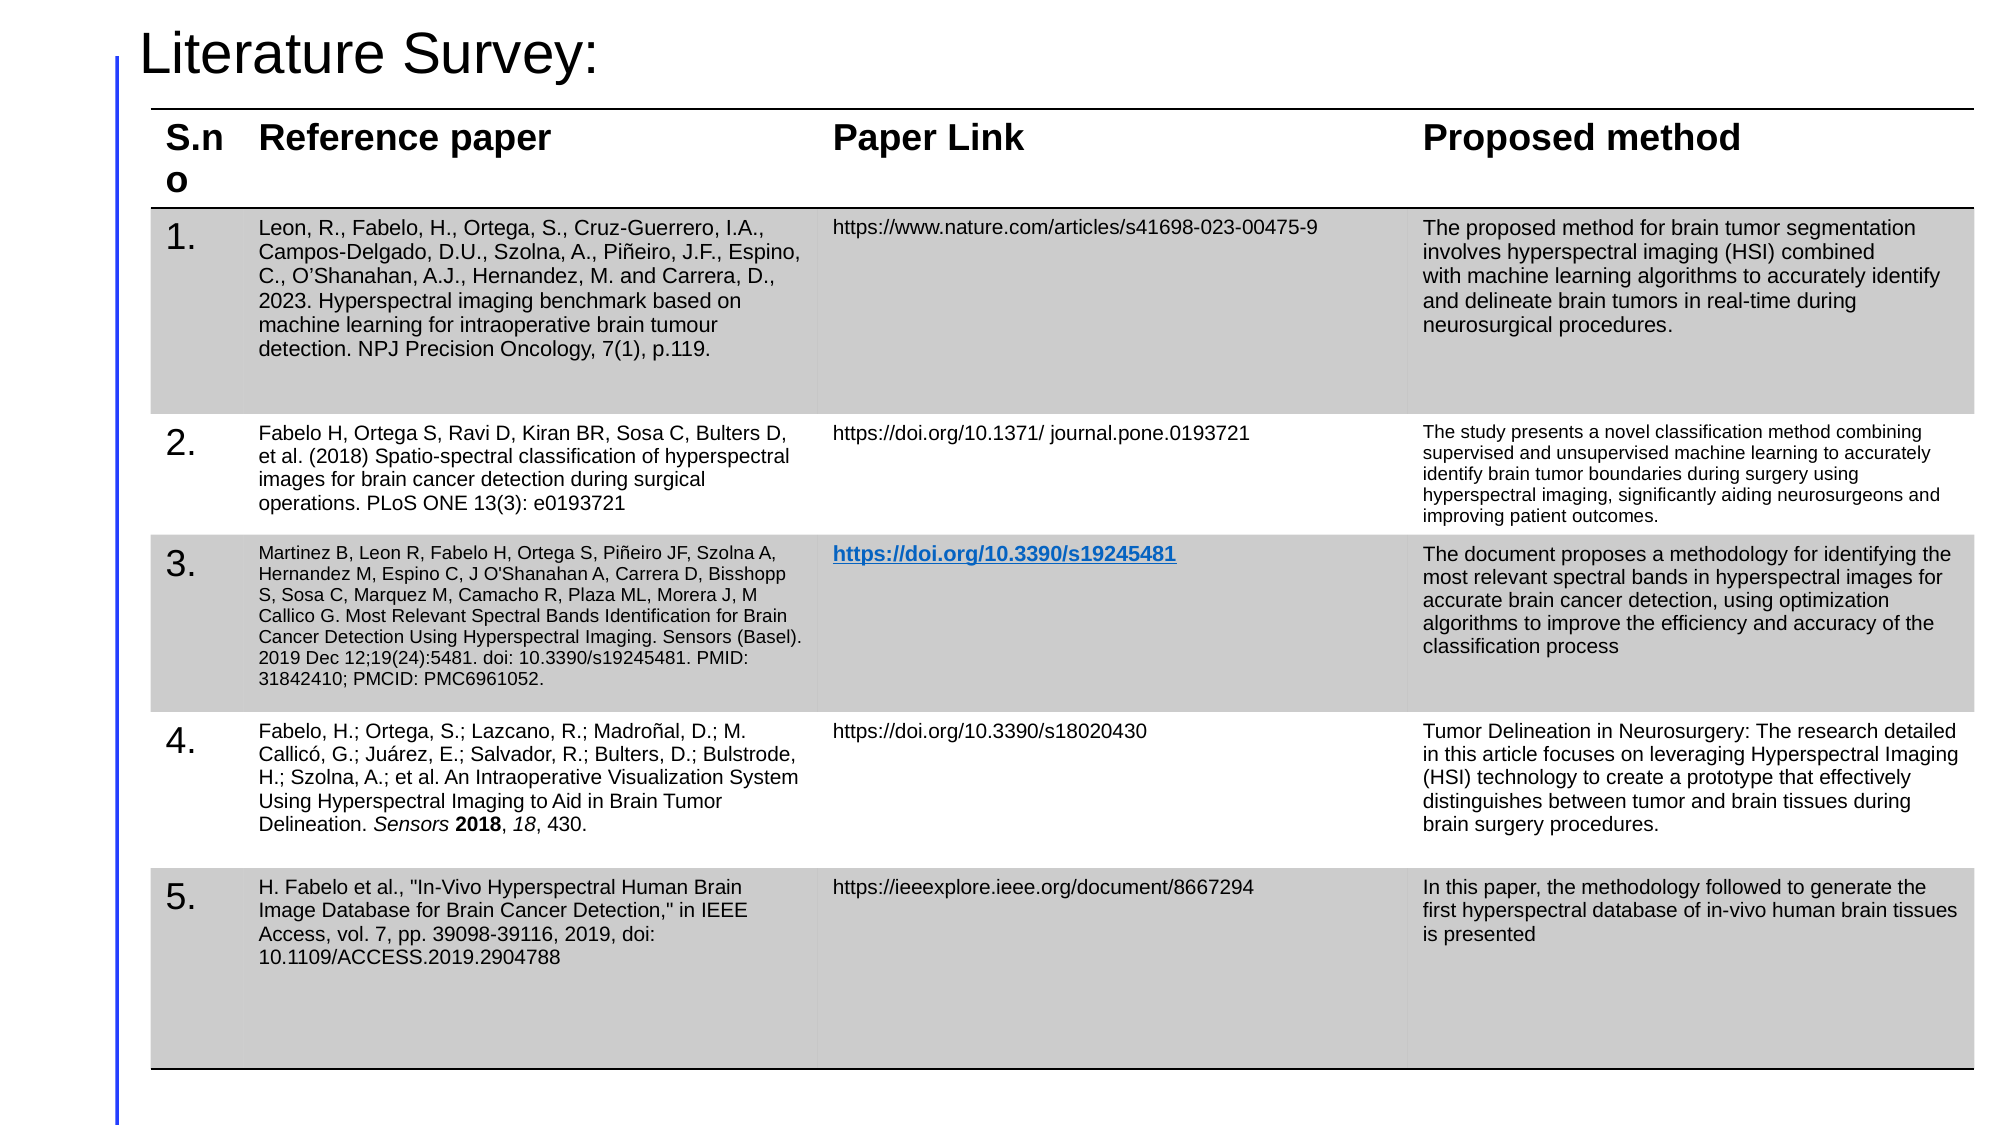

# Literature Survey:
| S.no | Reference paper | Paper Link | Proposed method |
| --- | --- | --- | --- |
| 1. | Leon, R., Fabelo, H., Ortega, S., Cruz-Guerrero, I.A., Campos-Delgado, D.U., Szolna, A., Piñeiro, J.F., Espino, C., O’Shanahan, A.J., Hernandez, M. and Carrera, D., 2023. Hyperspectral imaging benchmark based on machine learning for intraoperative brain tumour detection. NPJ Precision Oncology, 7(1), p.119. | https://www.nature.com/articles/s41698-023-00475-9 | The proposed method for brain tumor segmentation involves hyperspectral imaging (HSI) combined with machine learning algorithms to accurately identify and delineate brain tumors in real-time during neurosurgical procedures. |
| 2. | Fabelo H, Ortega S, Ravi D, Kiran BR, Sosa C, Bulters D, et al. (2018) Spatio-spectral classification of hyperspectral images for brain cancer detection during surgical operations. PLoS ONE 13(3): e0193721 | https://doi.org/10.1371/ journal.pone.0193721 | The study presents a novel classification method combining supervised and unsupervised machine learning to accurately identify brain tumor boundaries during surgery using hyperspectral imaging, significantly aiding neurosurgeons and improving patient outcomes. |
| 3. | Martinez B, Leon R, Fabelo H, Ortega S, Piñeiro JF, Szolna A, Hernandez M, Espino C, J O'Shanahan A, Carrera D, Bisshopp S, Sosa C, Marquez M, Camacho R, Plaza ML, Morera J, M Callico G. Most Relevant Spectral Bands Identification for Brain Cancer Detection Using Hyperspectral Imaging. Sensors (Basel). 2019 Dec 12;19(24):5481. doi: 10.3390/s19245481. PMID: 31842410; PMCID: PMC6961052. | https://doi.org/10.3390/s19245481 | The document proposes a methodology for identifying the most relevant spectral bands in hyperspectral images for accurate brain cancer detection, using optimization algorithms to improve the efficiency and accuracy of the classification process |
| 4. | Fabelo, H.; Ortega, S.; Lazcano, R.; Madroñal, D.; M. Callicó, G.; Juárez, E.; Salvador, R.; Bulters, D.; Bulstrode, H.; Szolna, A.; et al. An Intraoperative Visualization System Using Hyperspectral Imaging to Aid in Brain Tumor Delineation. Sensors 2018, 18, 430. | https://doi.org/10.3390/s18020430 | Tumor Delineation in Neurosurgery: The research detailed in this article focuses on leveraging Hyperspectral Imaging (HSI) technology to create a prototype that effectively distinguishes between tumor and brain tissues during brain surgery procedures. |
| 5. | H. Fabelo et al., "In-Vivo Hyperspectral Human Brain Image Database for Brain Cancer Detection," in IEEE Access, vol. 7, pp. 39098-39116, 2019, doi: 10.1109/ACCESS.2019.2904788 | https://ieeexplore.ieee.org/document/8667294 | In this paper, the methodology followed to generate the first hyperspectral database of in-vivo human brain tissues is presented |